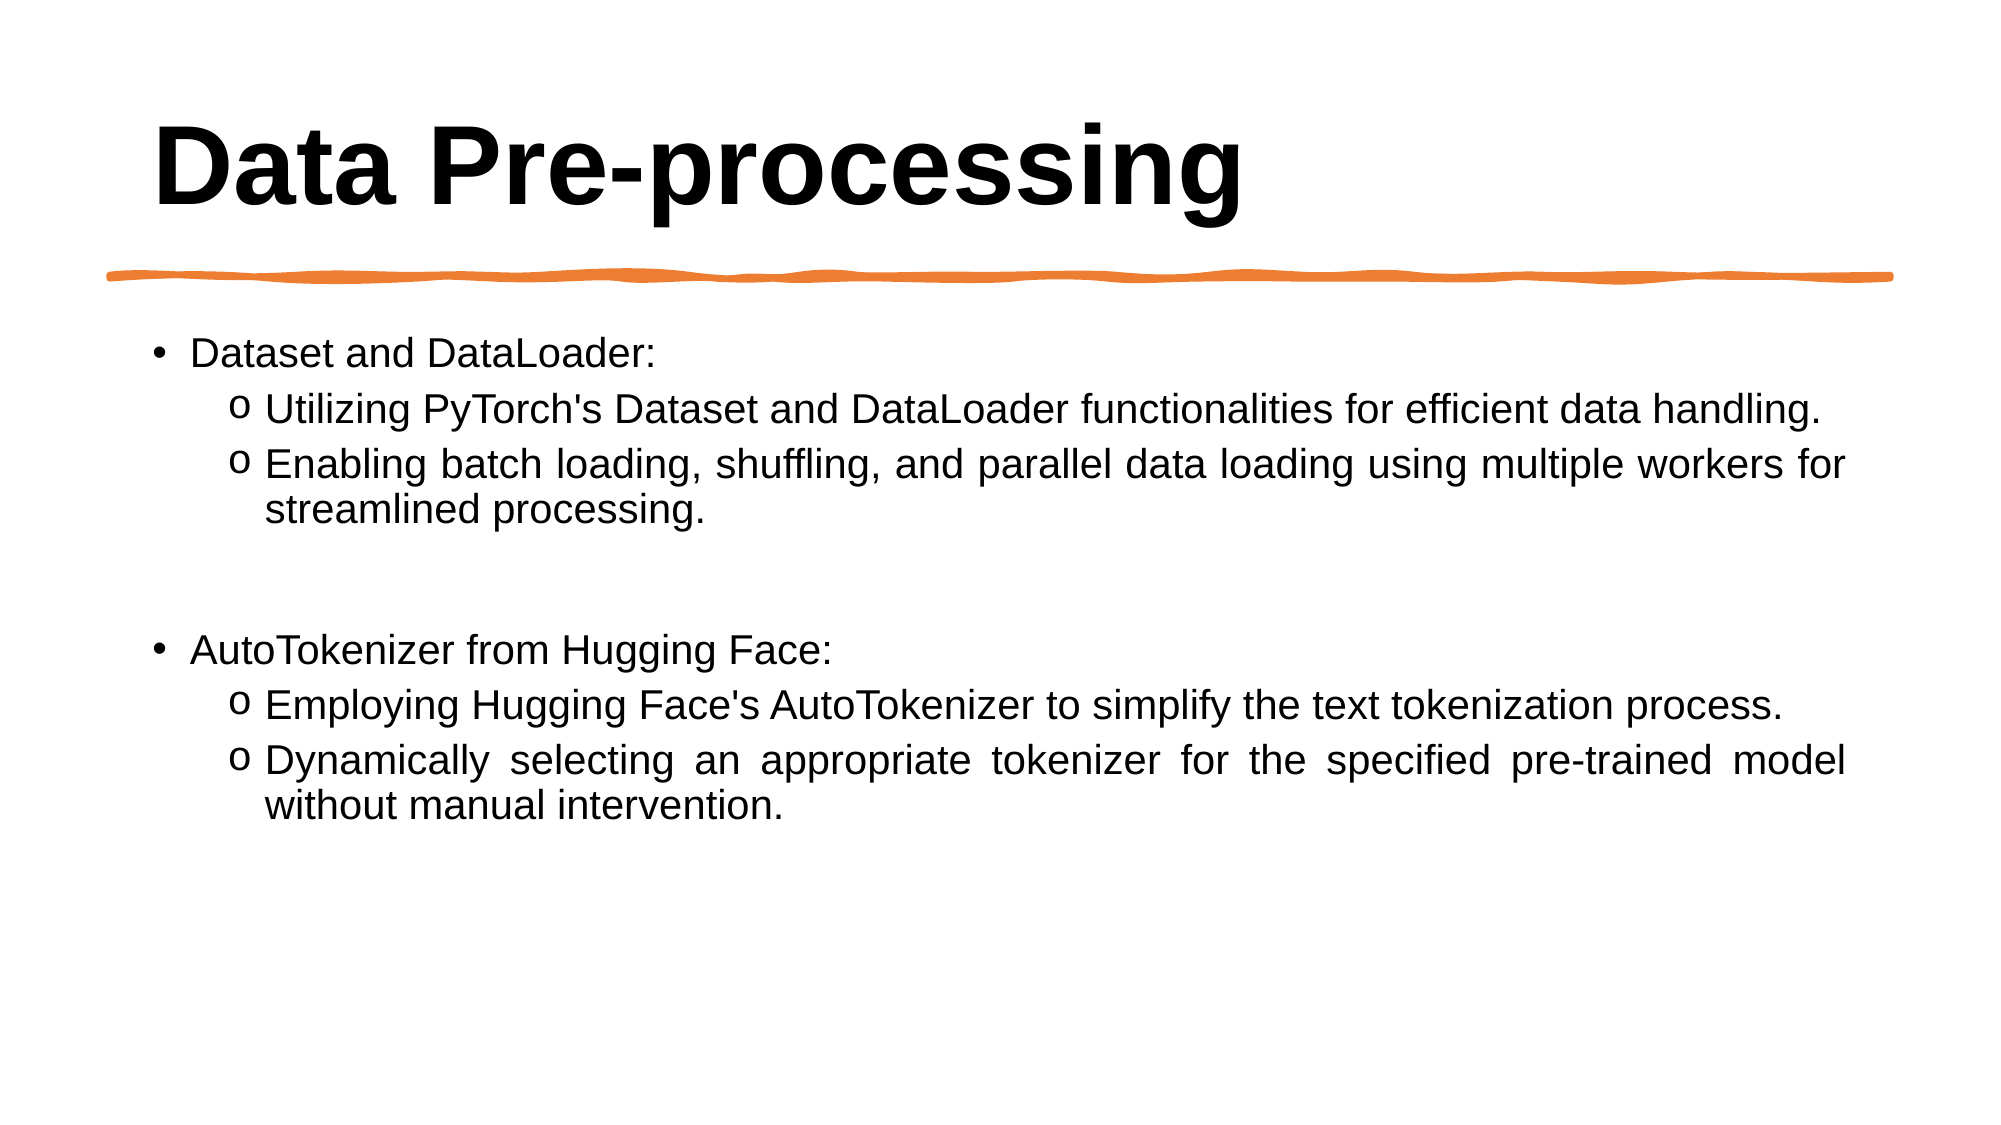

# Data Pre-processing

Dataset and DataLoader:
Utilizing PyTorch's Dataset and DataLoader functionalities for efficient data handling.
Enabling batch loading, shuffling, and parallel data loading using multiple workers for streamlined processing.

AutoTokenizer from Hugging Face:
Employing Hugging Face's AutoTokenizer to simplify the text tokenization process.
Dynamically selecting an appropriate tokenizer for the specified pre-trained model without manual intervention.